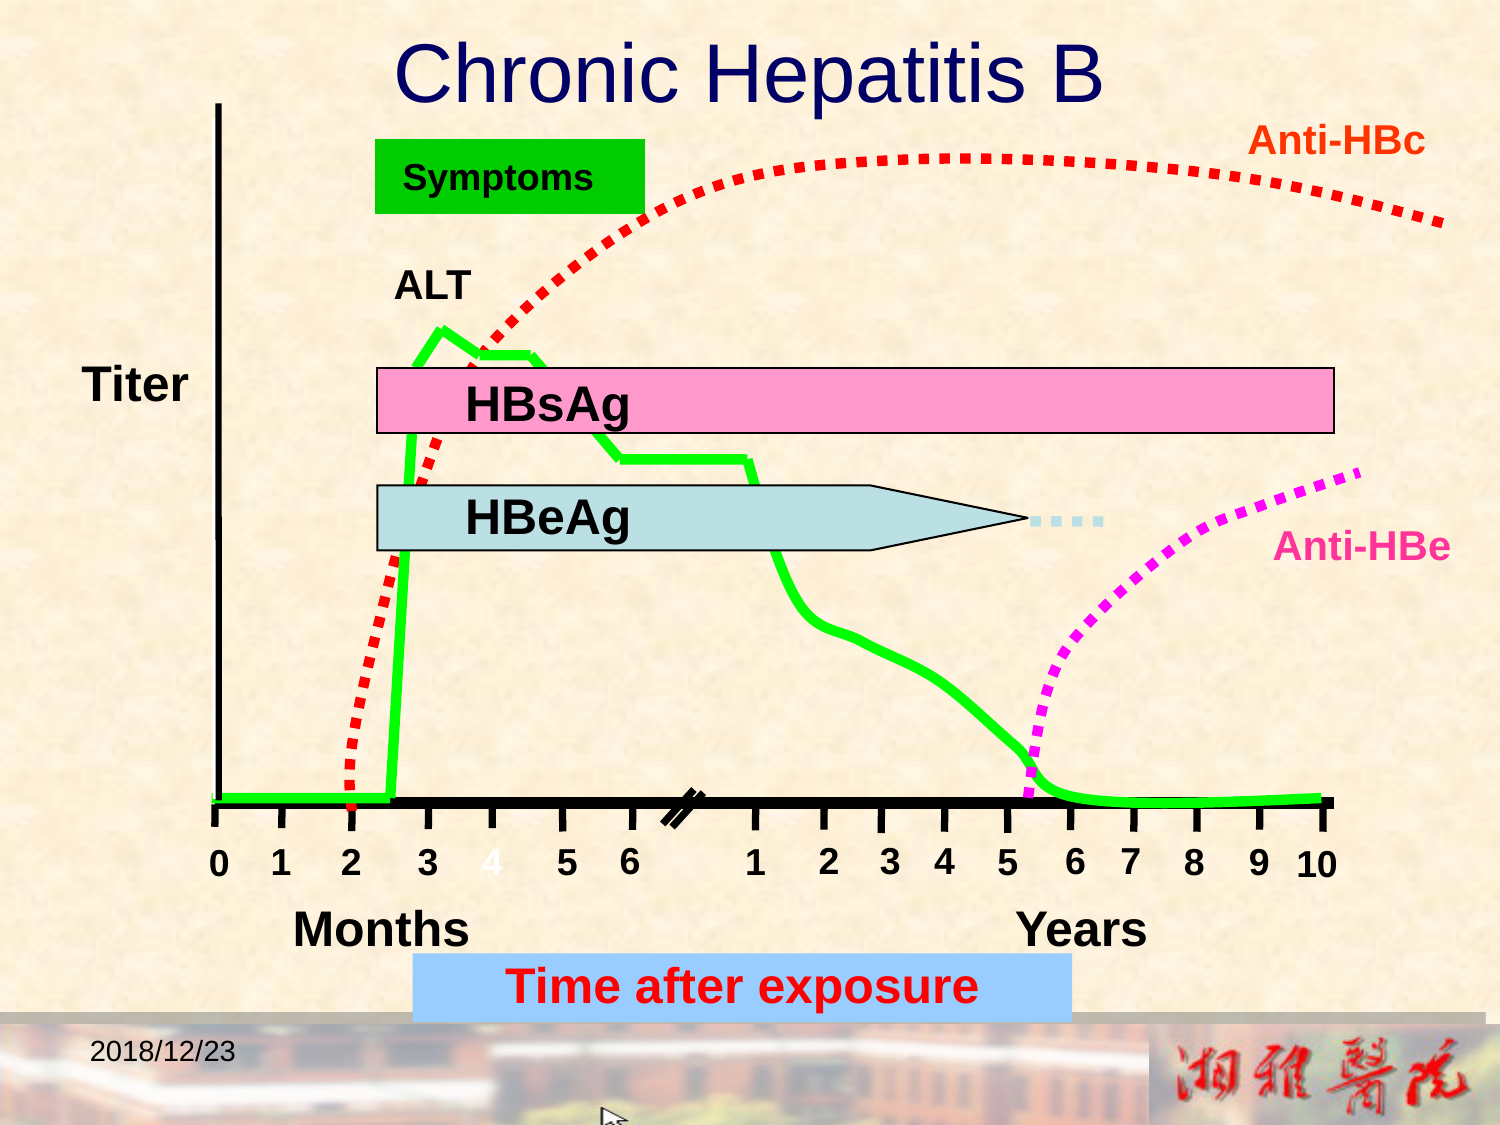

Chronic Hepatitis B

Anti-HBc

Symptoms

ALT

Titer
HBsAg

HBeAg

Anti-HBe

 10

 6
 2
  3
4
 6
 7
1
   9
1
2
3
4
 5
5
    8
0
Months
Years

Time after exposure
2018/12/23